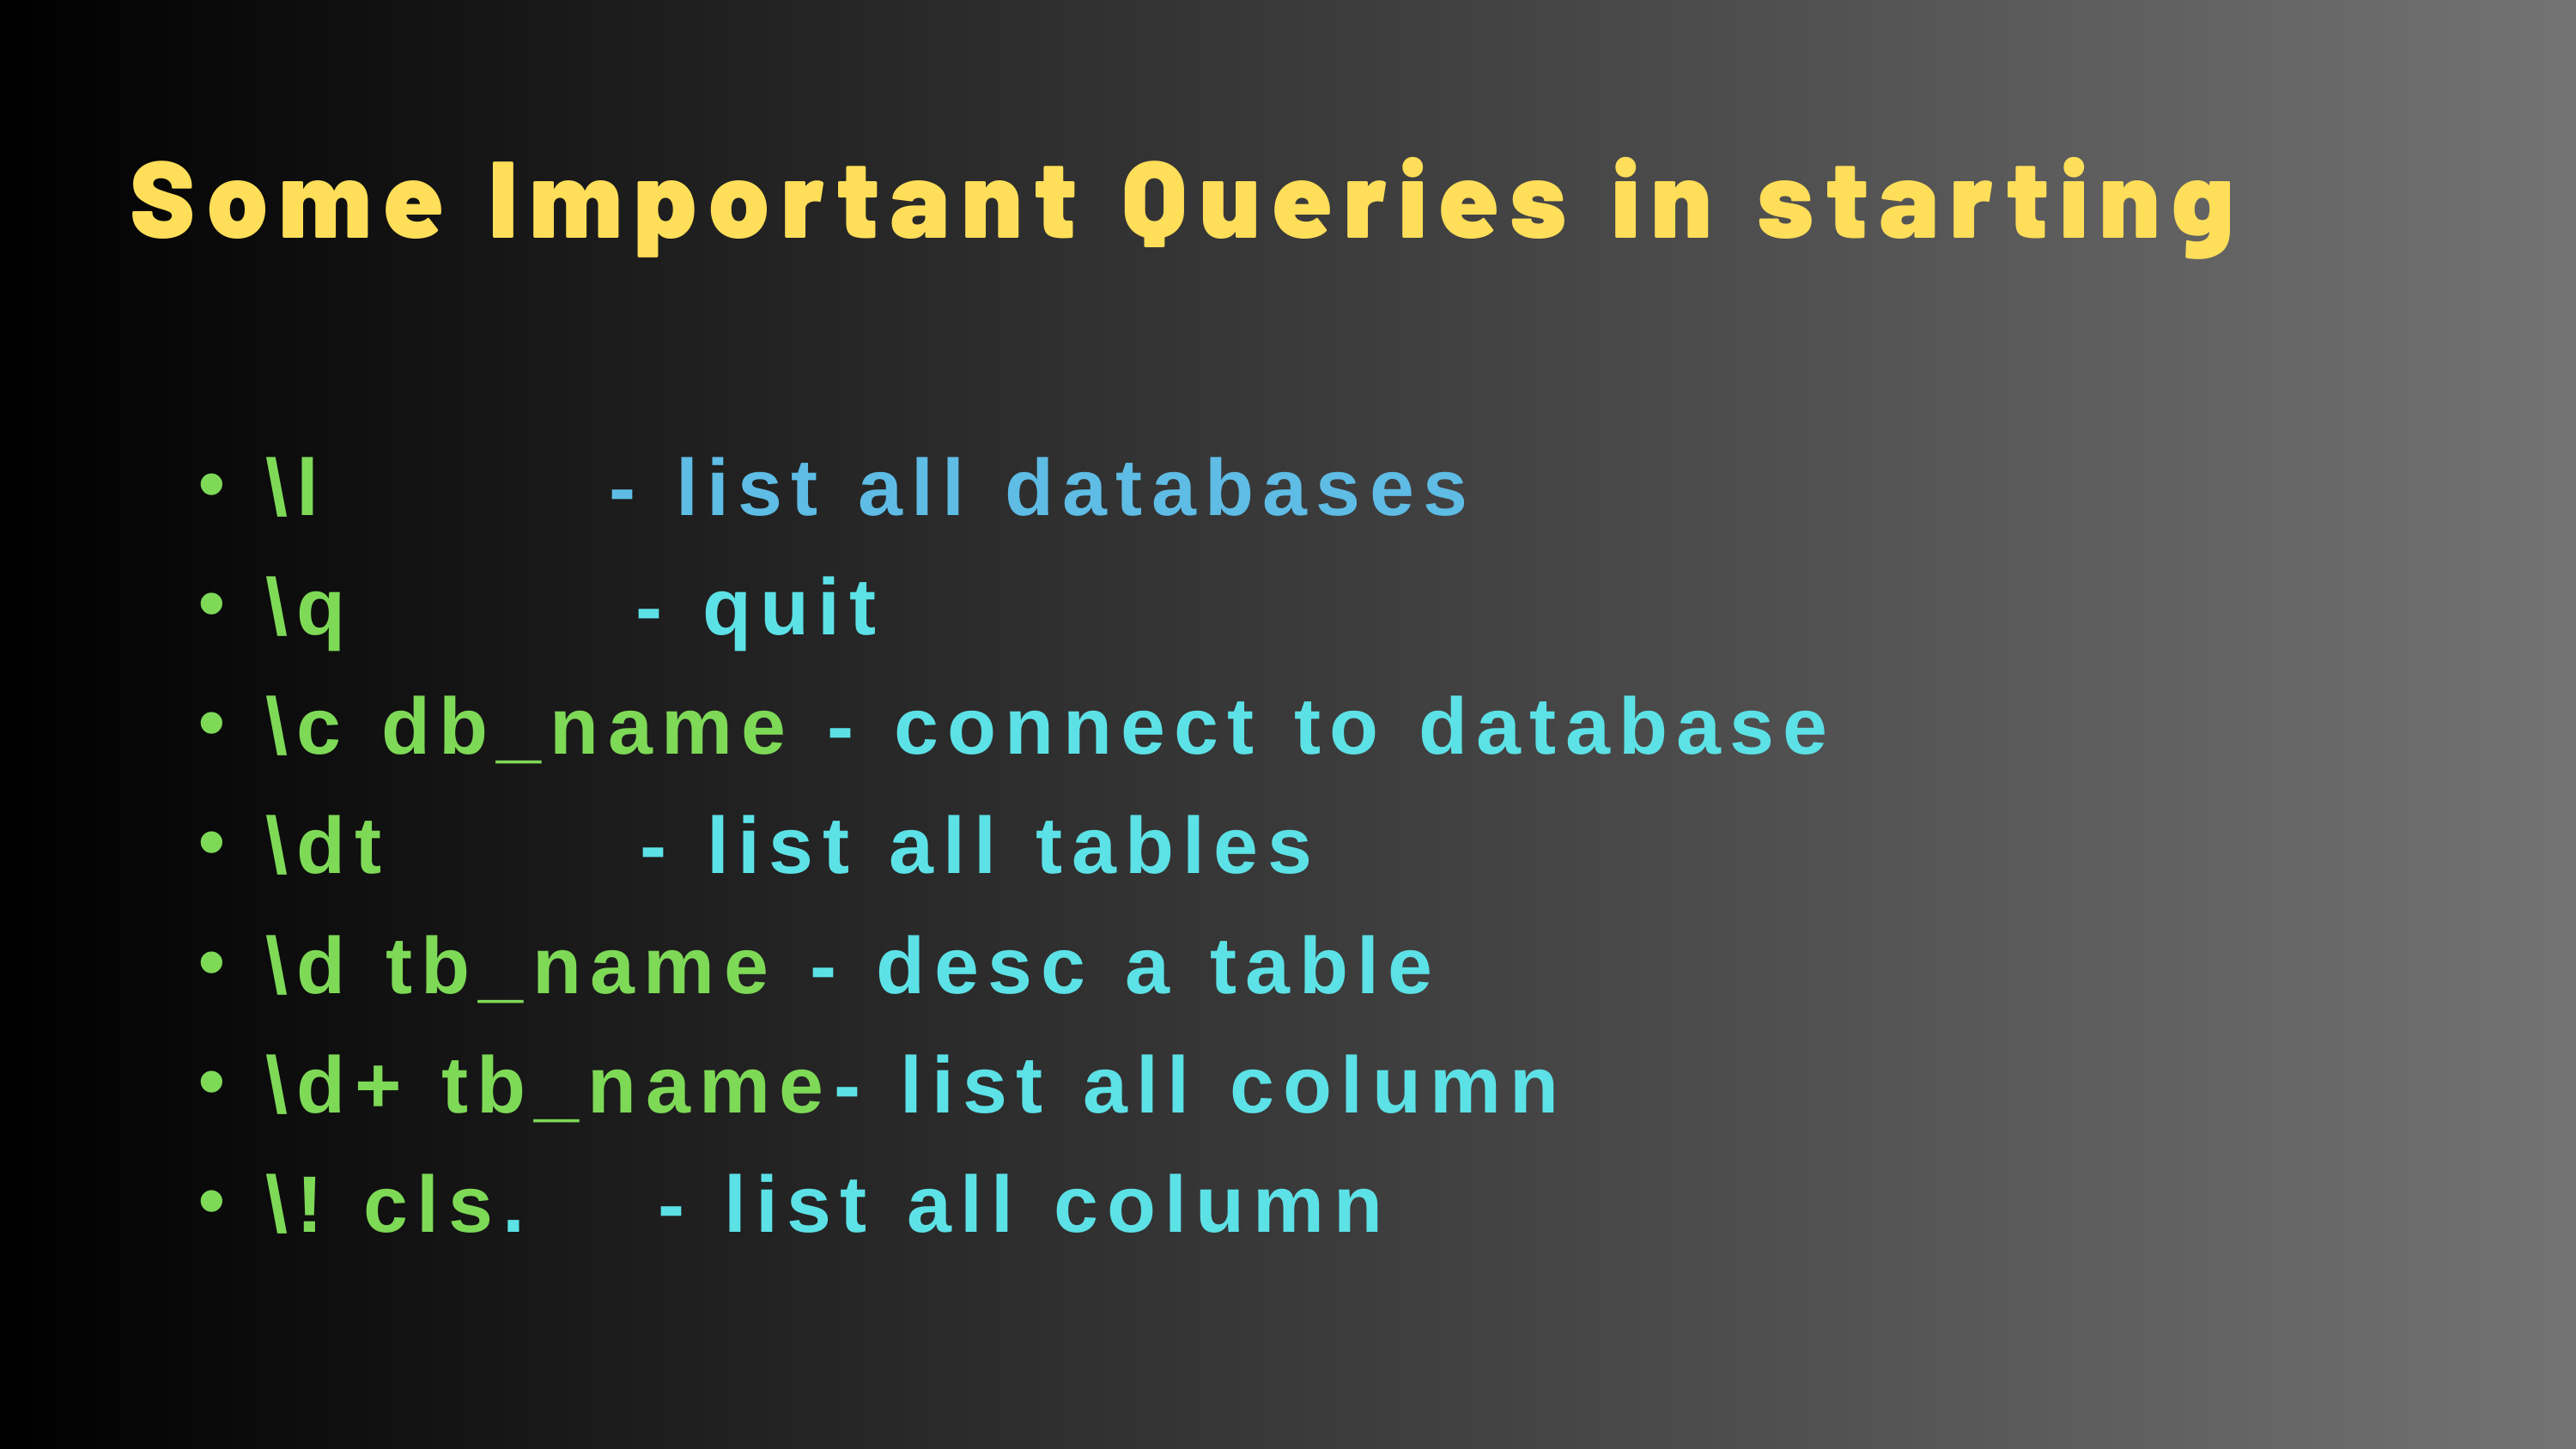

Some Important Queries in starting

\l         - list all databases
\q         - quit
\c db_name - connect to database
\dt        - list all tables
\d tb_name - desc a table
\d+ tb_name- list all column
\! cls.    - list all column